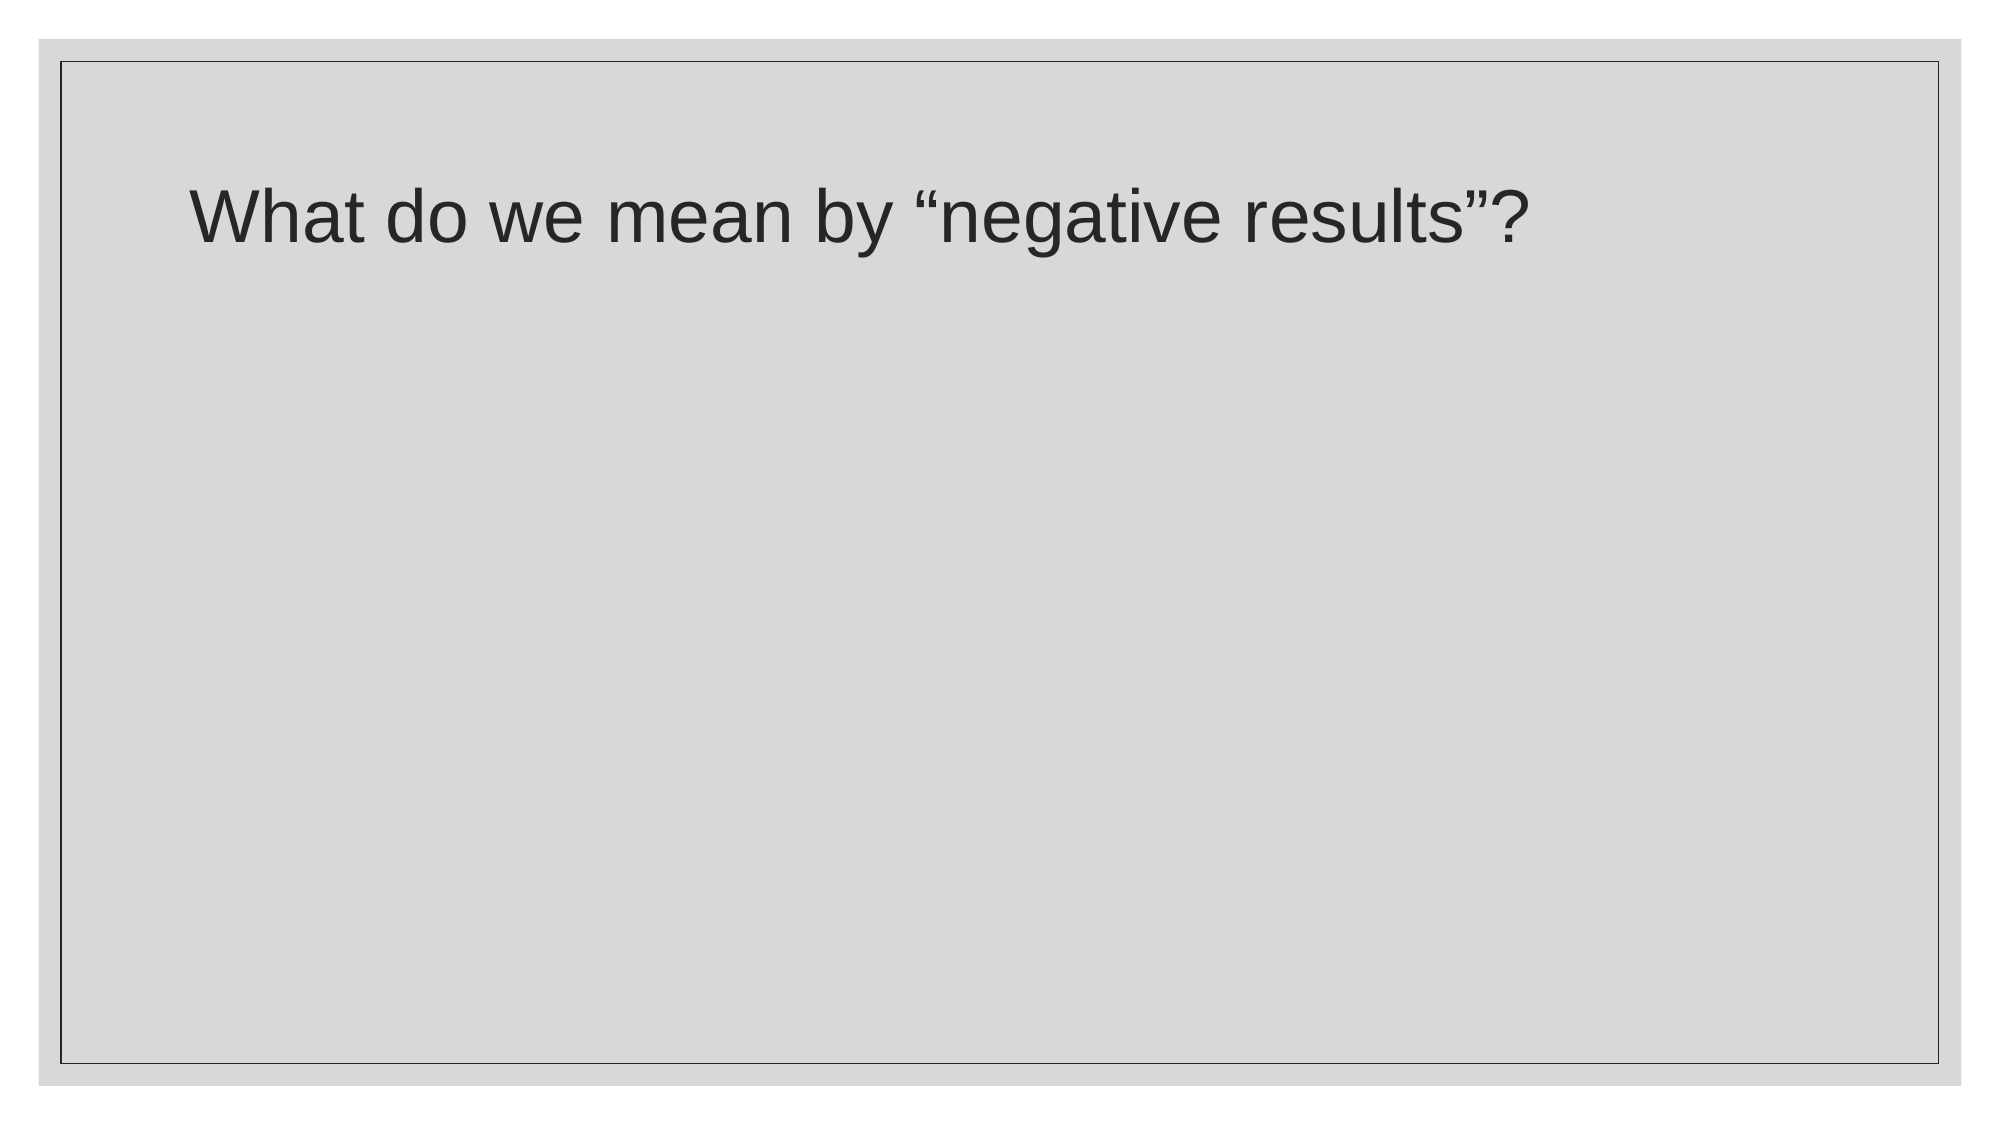

# What do we mean by “negative results”?